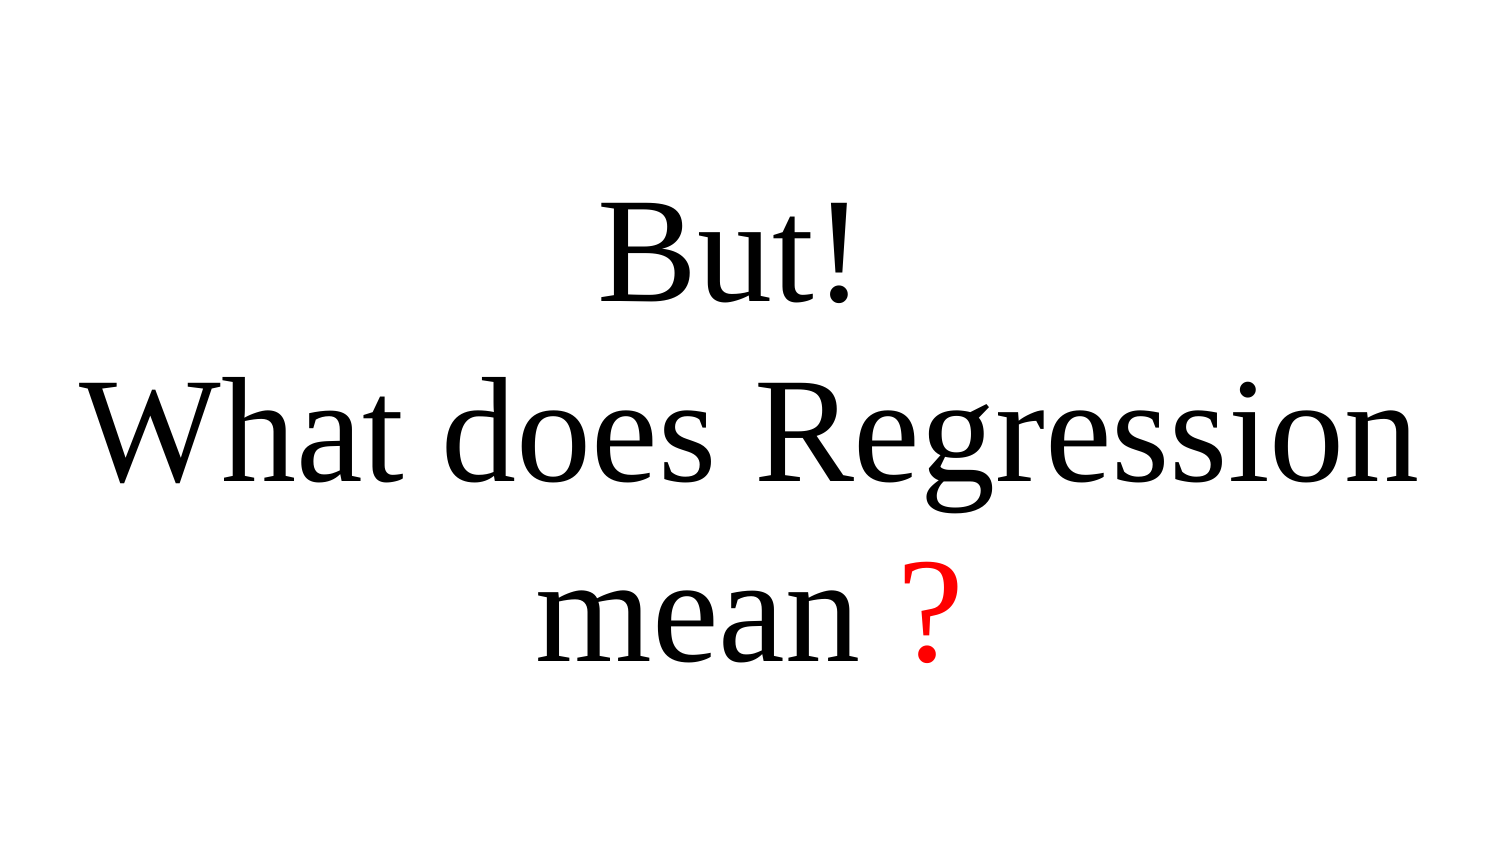

# But!
What does Regression mean ?